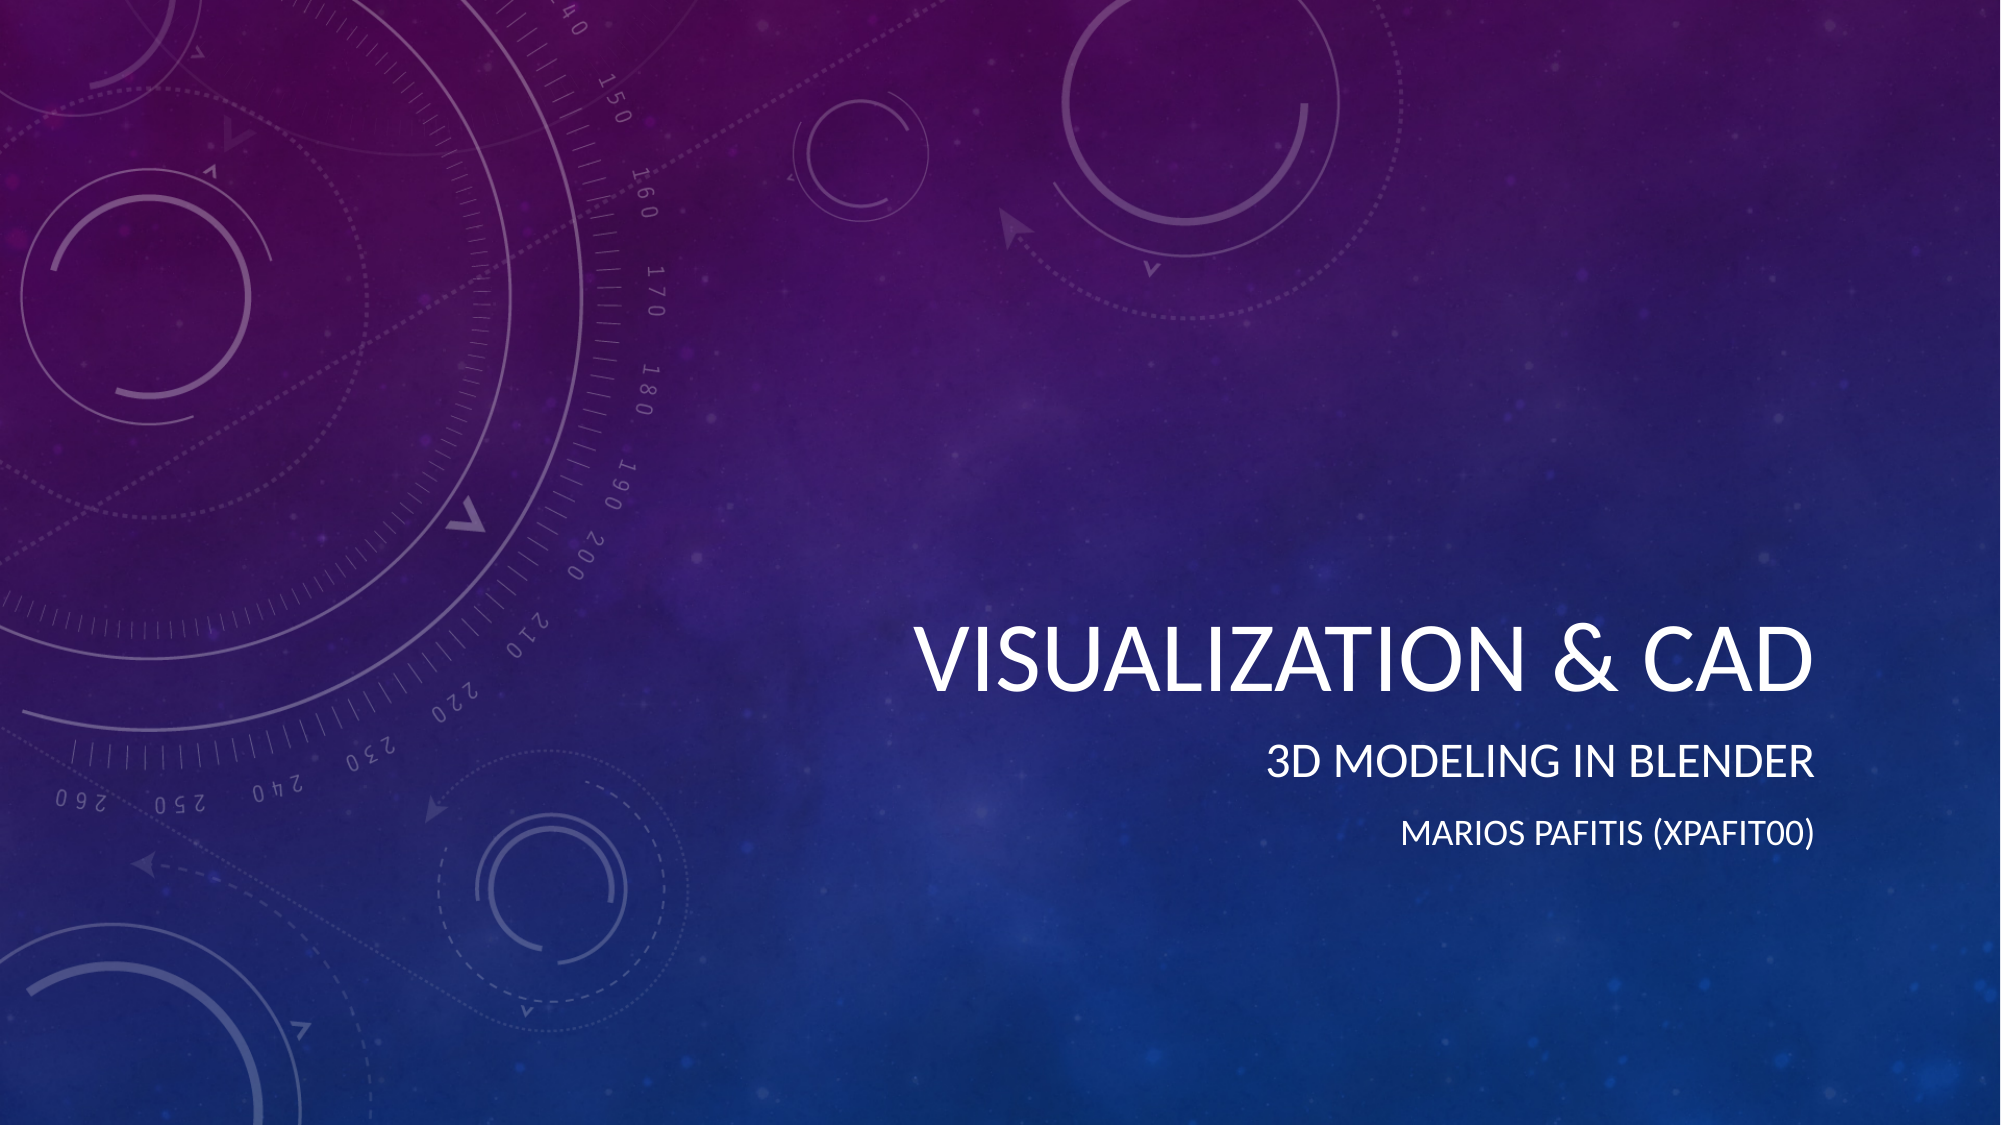

# Visualization & CAD
3D Modeling in Blender
Marios Pafitis (xpafit00)